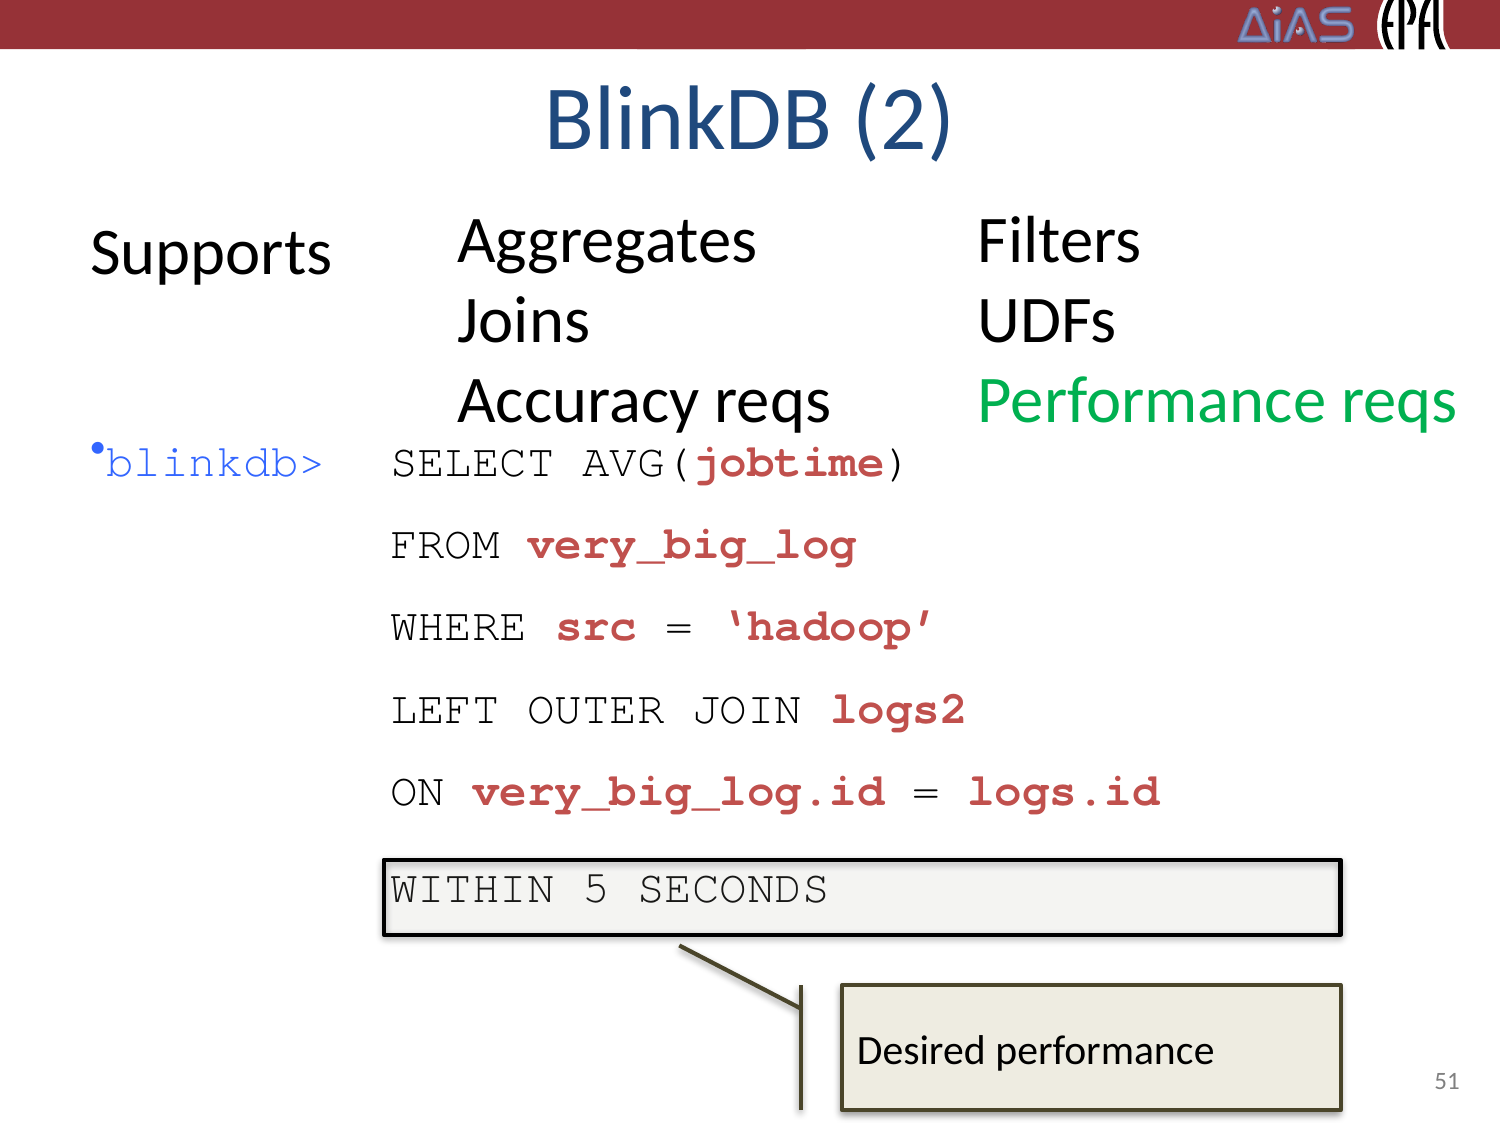

# BlinkDB (2)
Aggregates
Joins
Accuracy reqs

Filters
UDFs
Performance reqs
Supports

blinkdb>	SELECT AVG(jobtime)
		FROM very_big_log
		WHERE src = ‘hadoop’
		LEFT OUTER JOIN logs2
		ON very_big_log.id = logs.id

		WITHIN 5 SECONDS

Desired performance
51